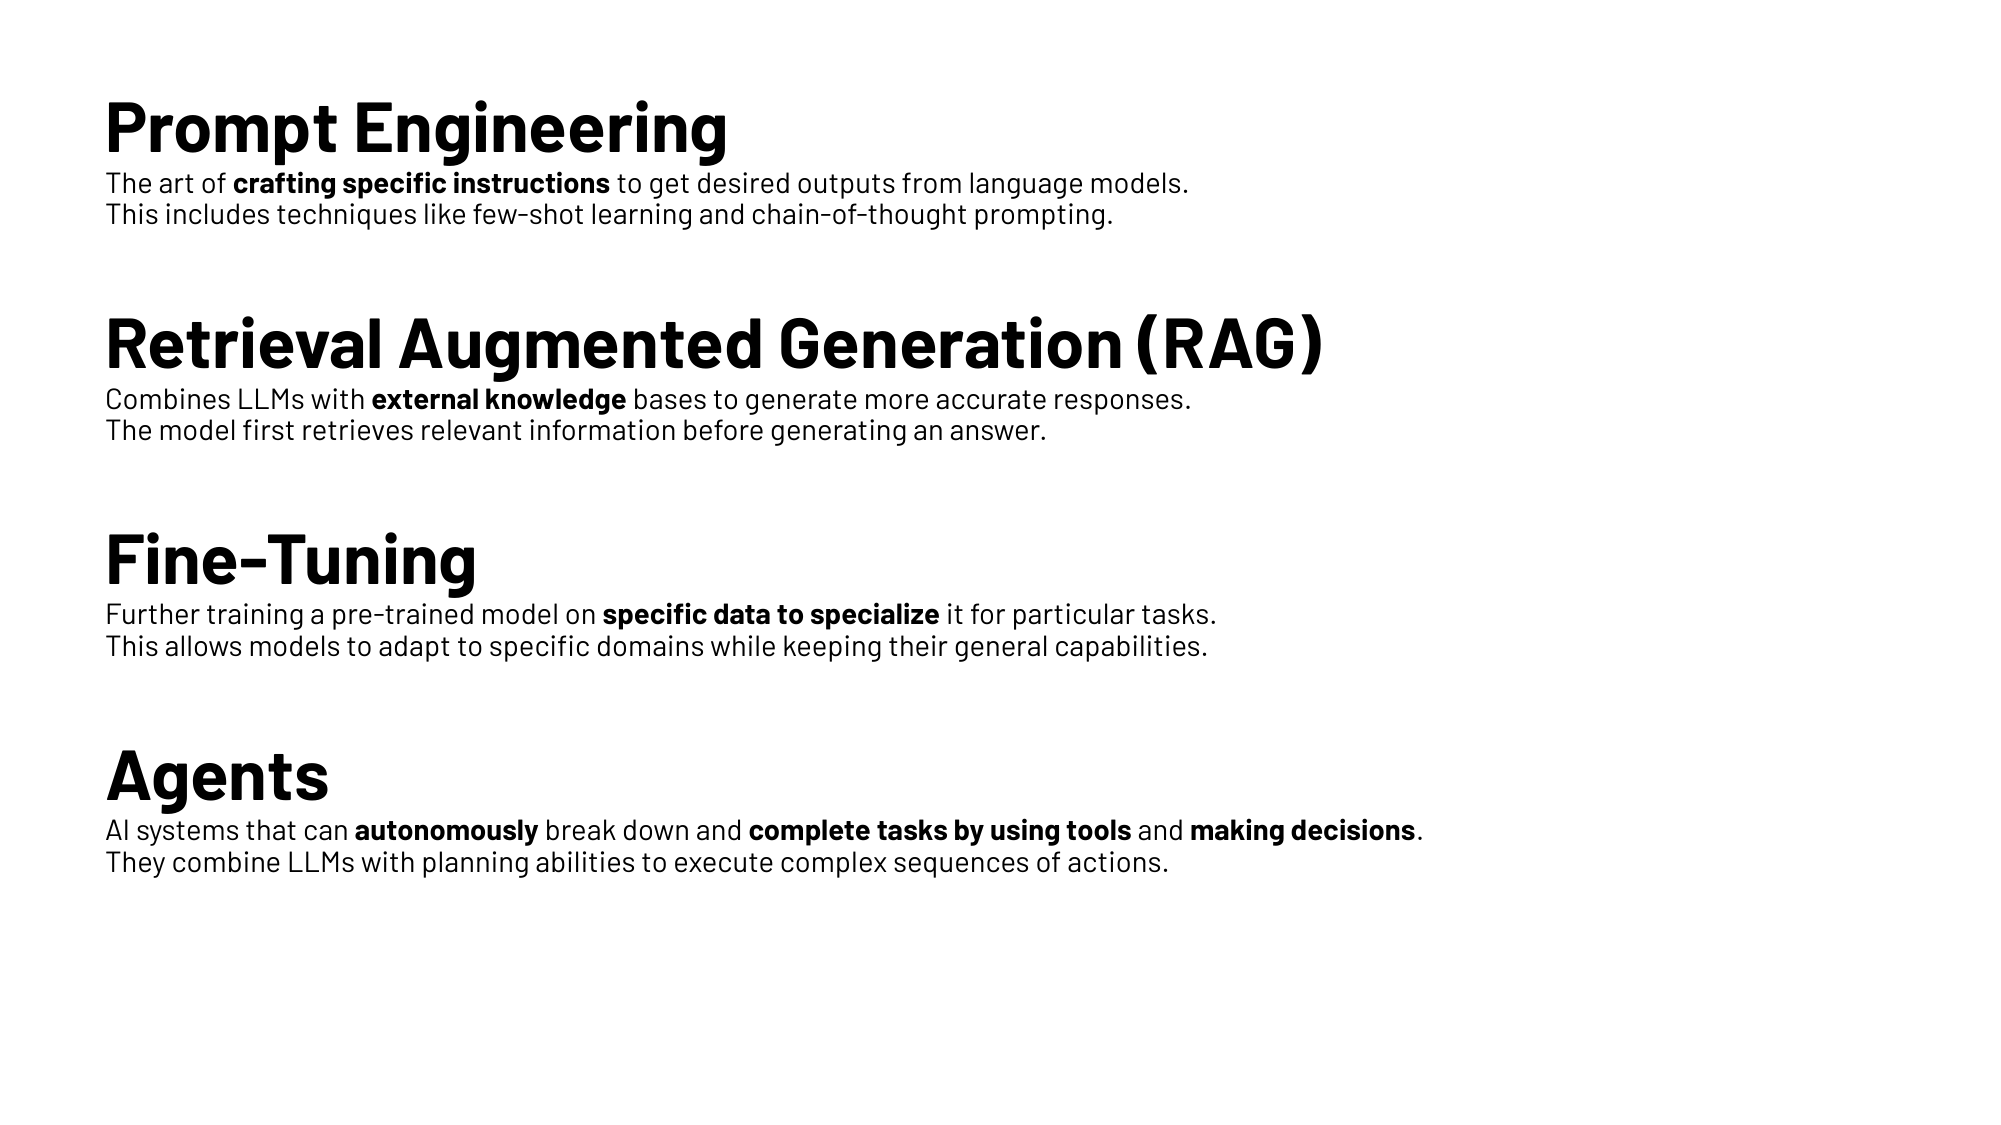

# Prompt Engineering The art of crafting specific instructions to get desired outputs from language models. This includes techniques like few-shot learning and chain-of-thought prompting. Retrieval Augmented Generation (RAG) Combines LLMs with external knowledge bases to generate more accurate responses. The model first retrieves relevant information before generating an answer. Fine-Tuning Further training a pre-trained model on specific data to specialize it for particular tasks. This allows models to adapt to specific domains while keeping their general capabilities. Agents AI systems that can autonomously break down and complete tasks by using tools and making decisions. They combine LLMs with planning abilities to execute complex sequences of actions.